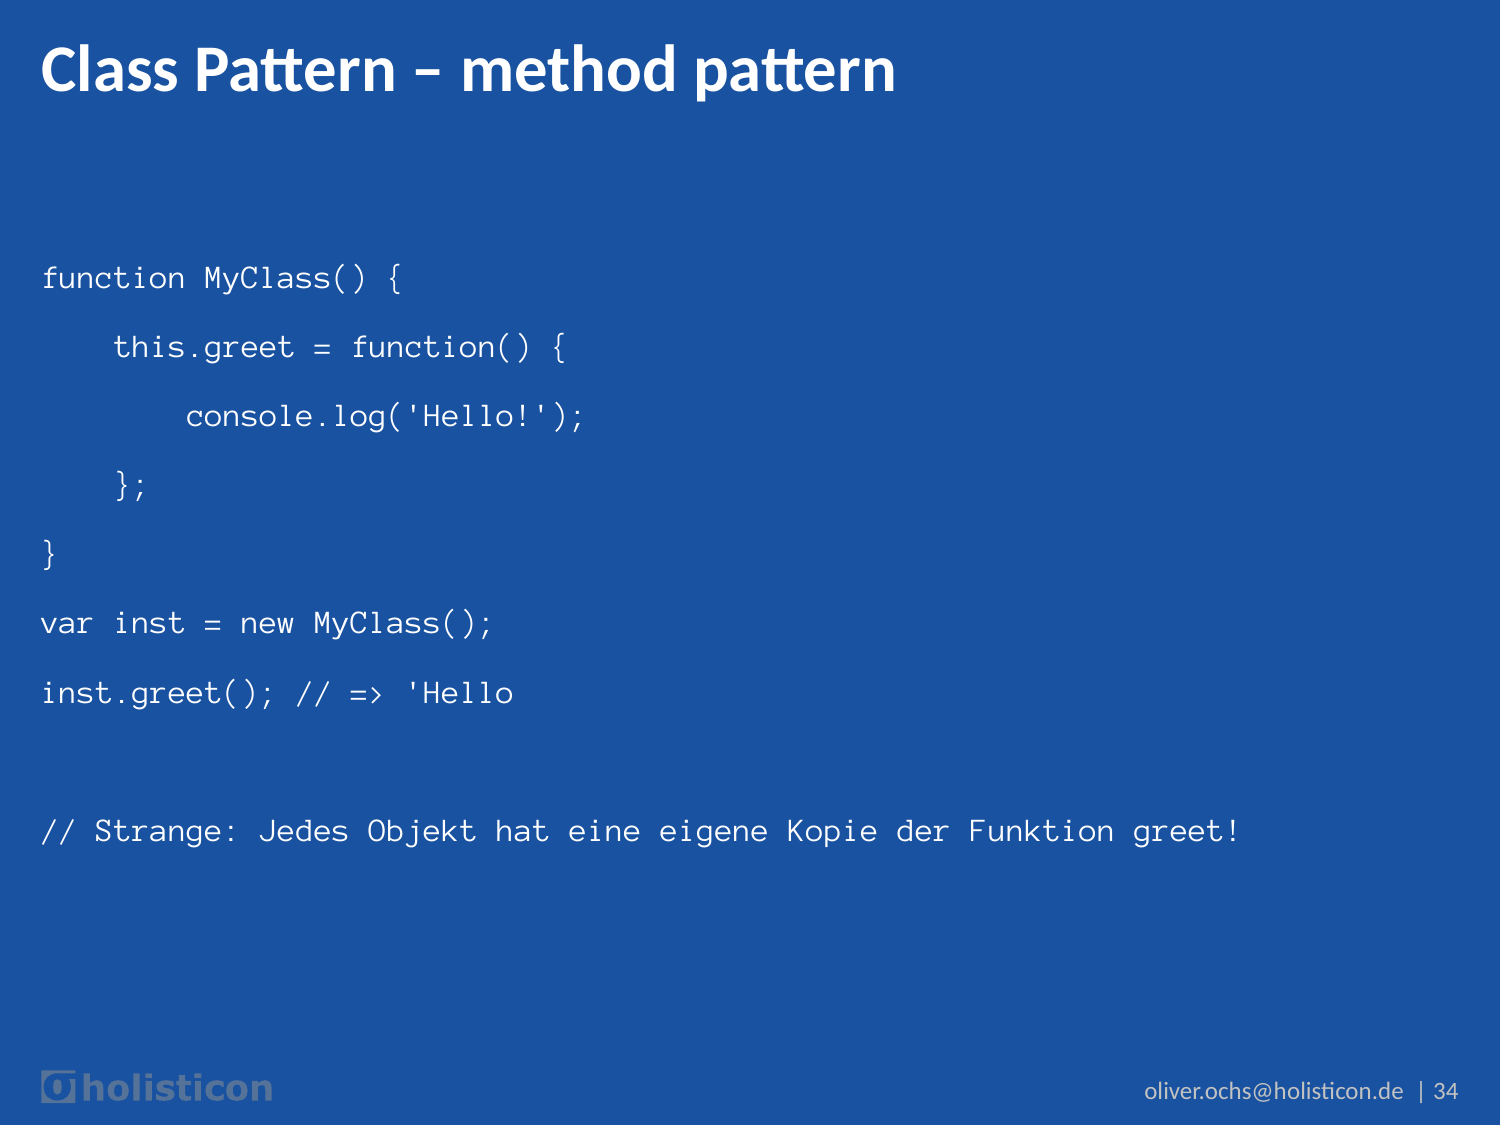

# Class Pattern – method pattern
function MyClass() {
    this.greet = function() {
        console.log('Hello!');
    };
}
var inst = new MyClass();
inst.greet(); // => 'Hello

// Strange: Jedes Objekt hat eine eigene Kopie der Funktion greet!